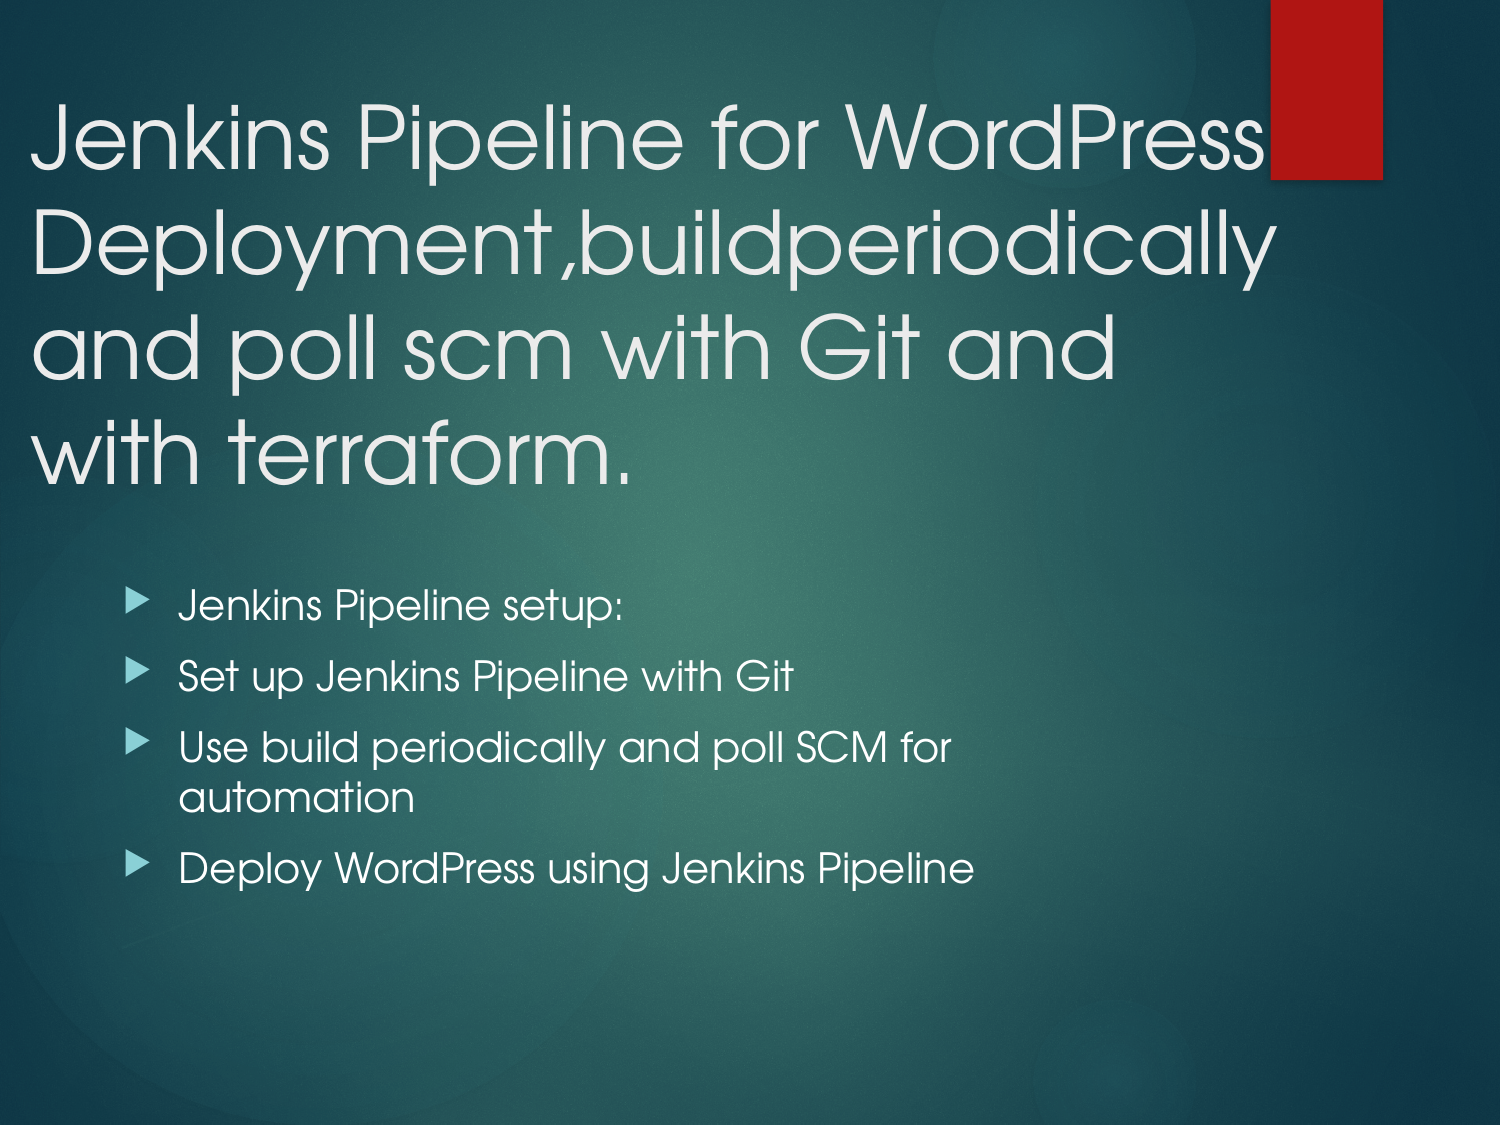

# Jenkins Pipeline for WordPress Deployment,buildperiodically and poll scm with Git and with terraform.
Jenkins Pipeline setup:
Set up Jenkins Pipeline with Git
Use build periodically and poll SCM for automation
Deploy WordPress using Jenkins Pipeline